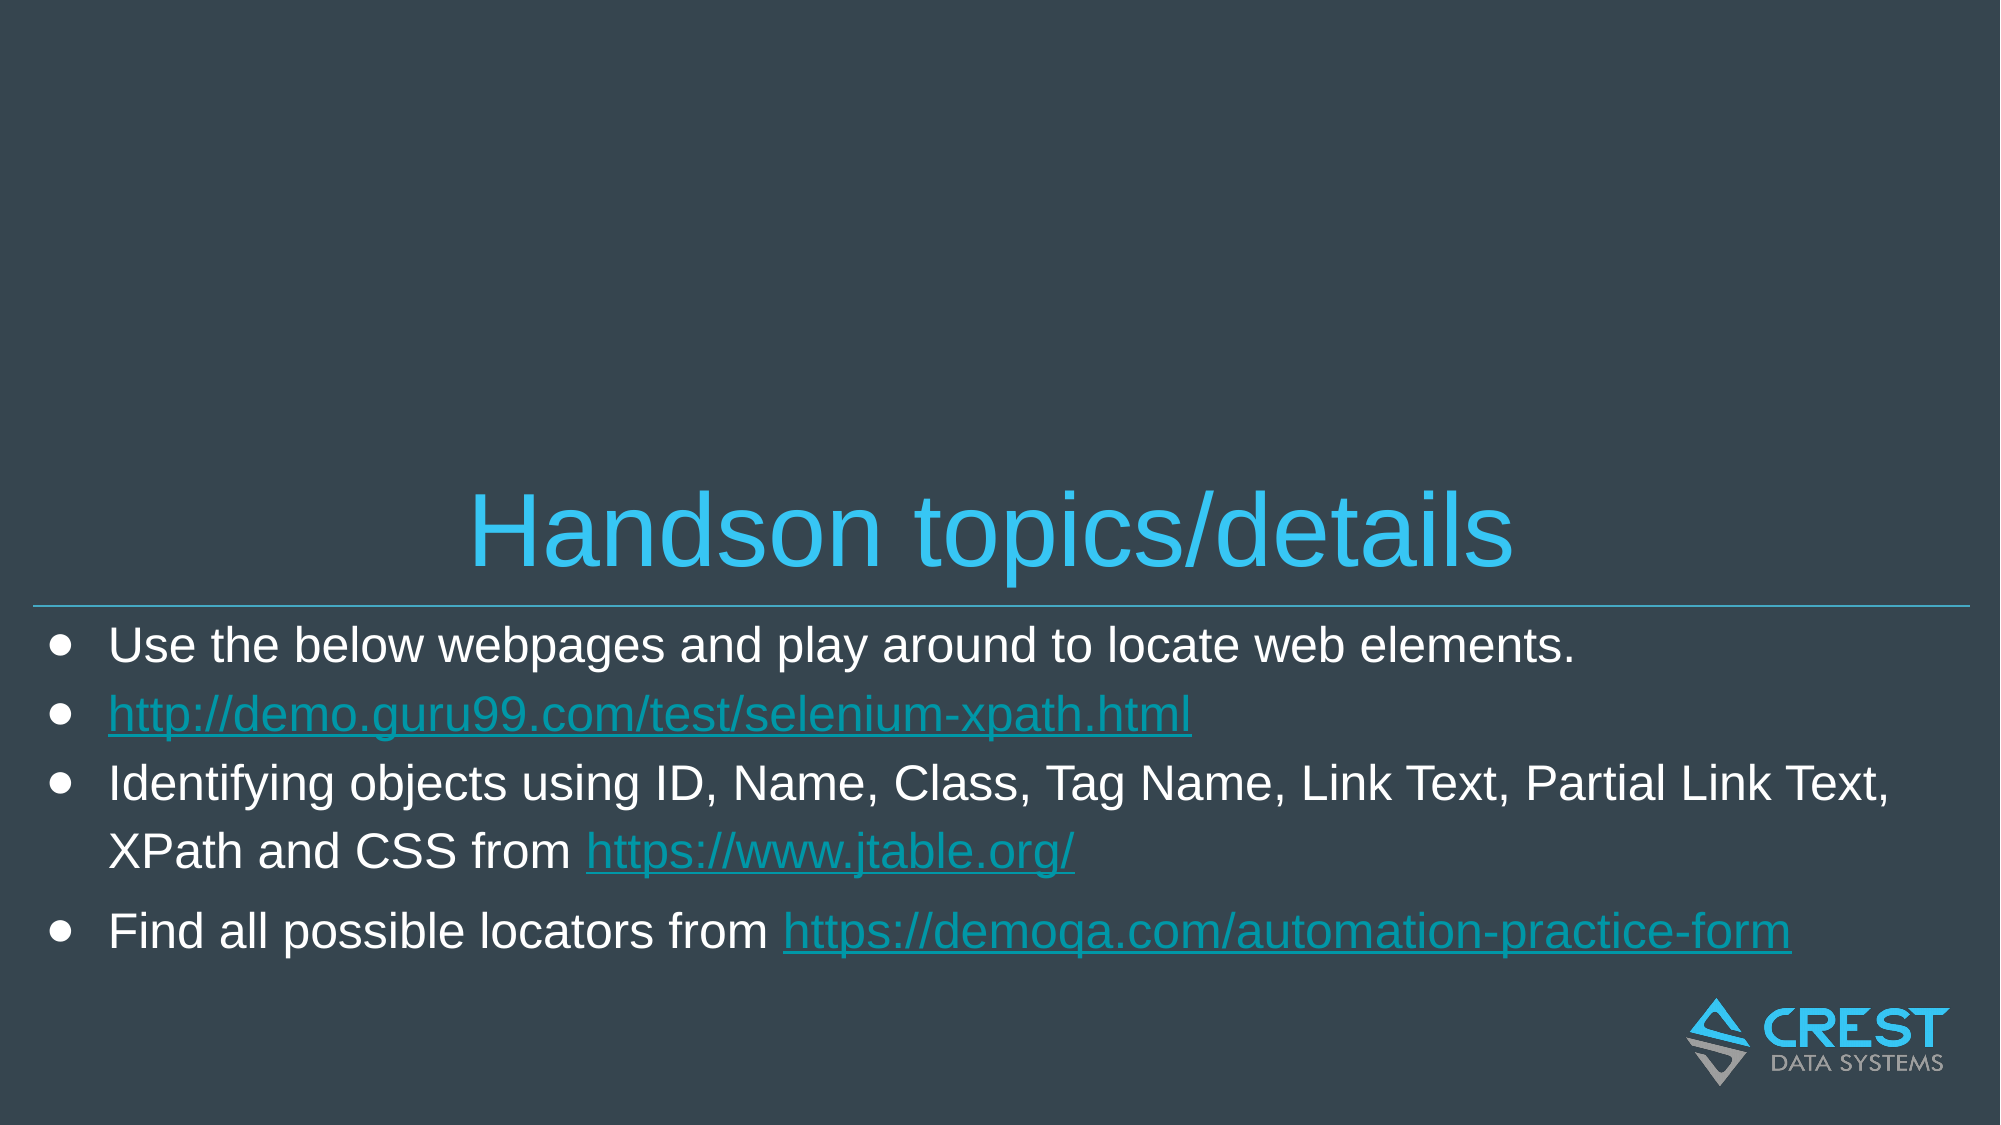

# Handson topics/details
Use the below webpages and play around to locate web elements.
http://demo.guru99.com/test/selenium-xpath.html
Identifying objects using ID, Name, Class, Tag Name, Link Text, Partial Link Text, XPath and CSS from https://www.jtable.org/
Find all possible locators from https://demoqa.com/automation-practice-form